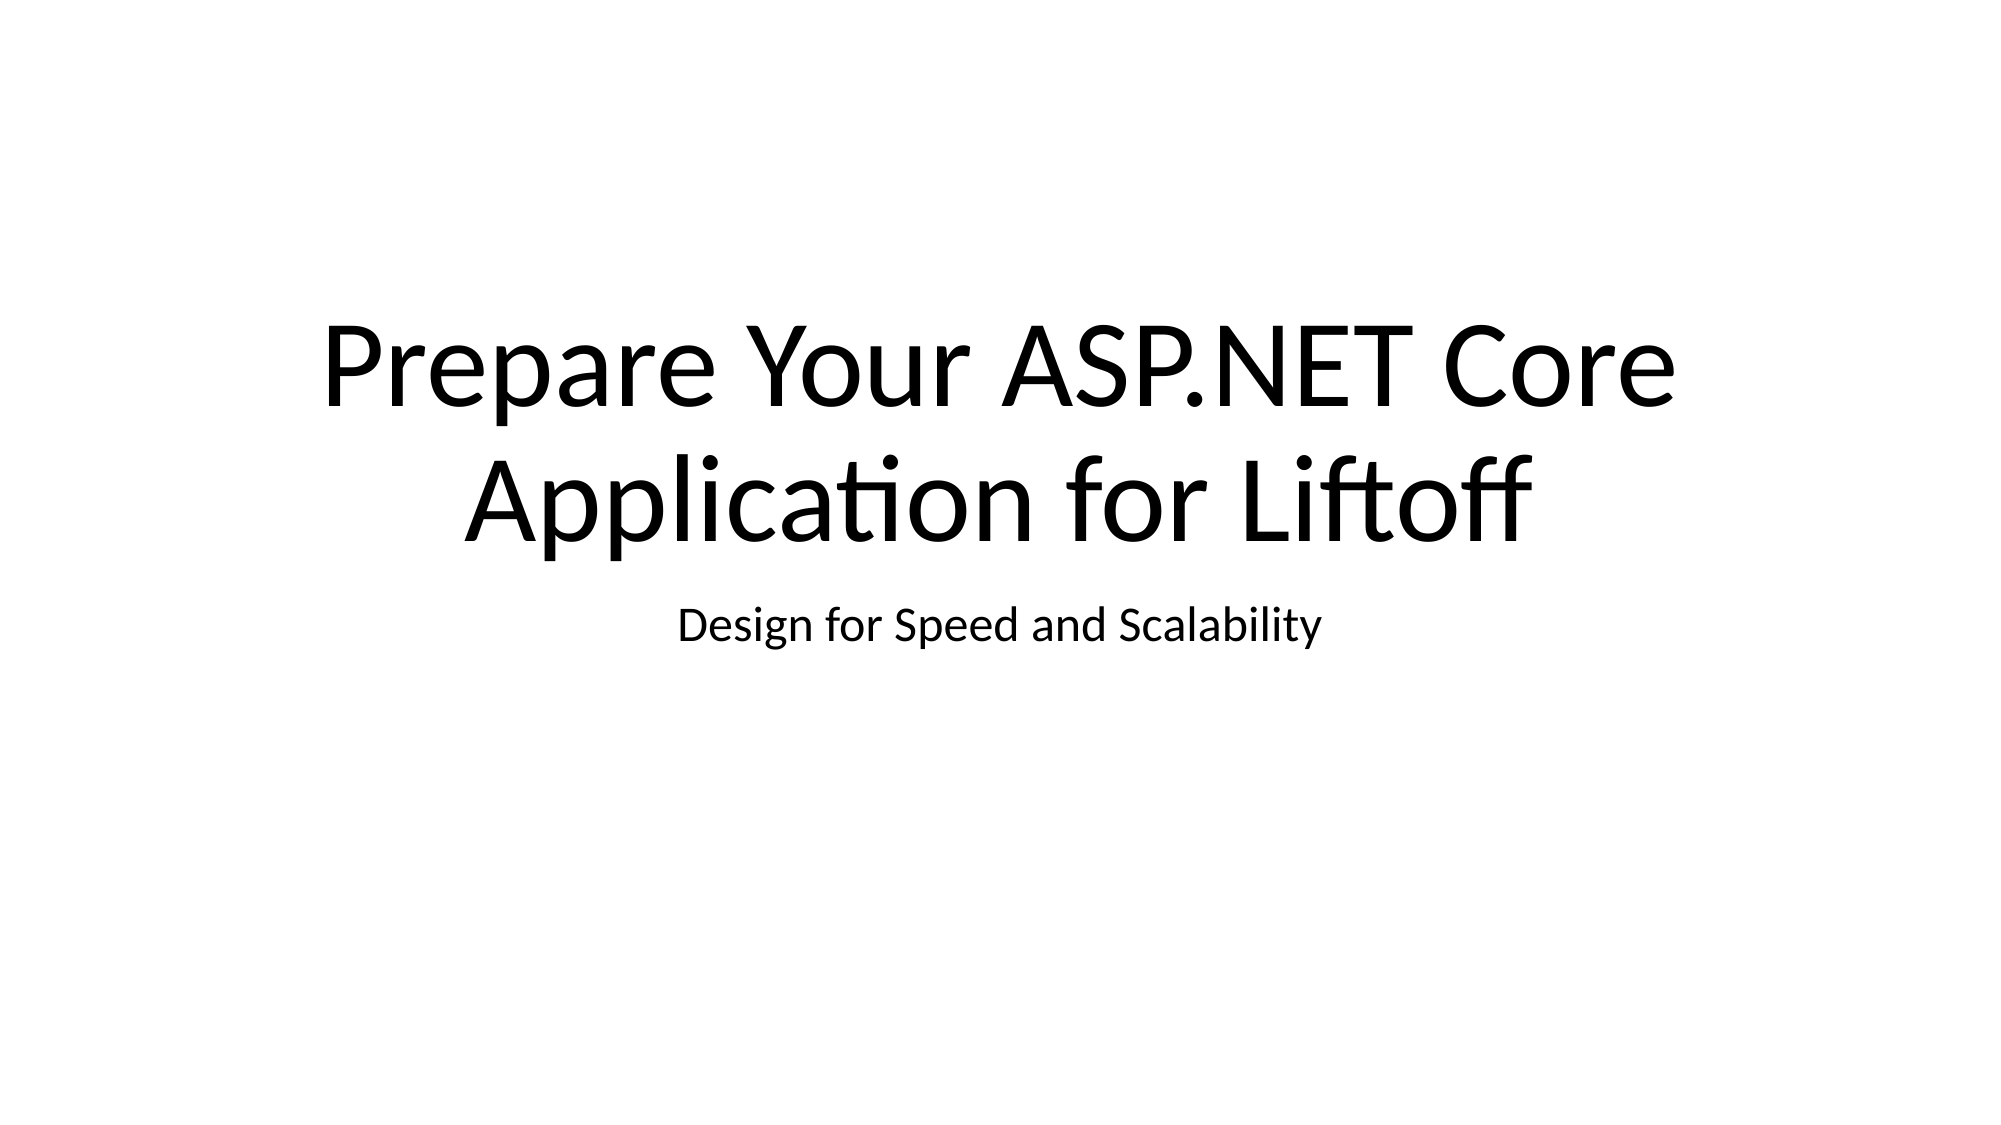

# Prepare Your ASP.NET Core Application for Liftoff
Design for Speed and Scalability